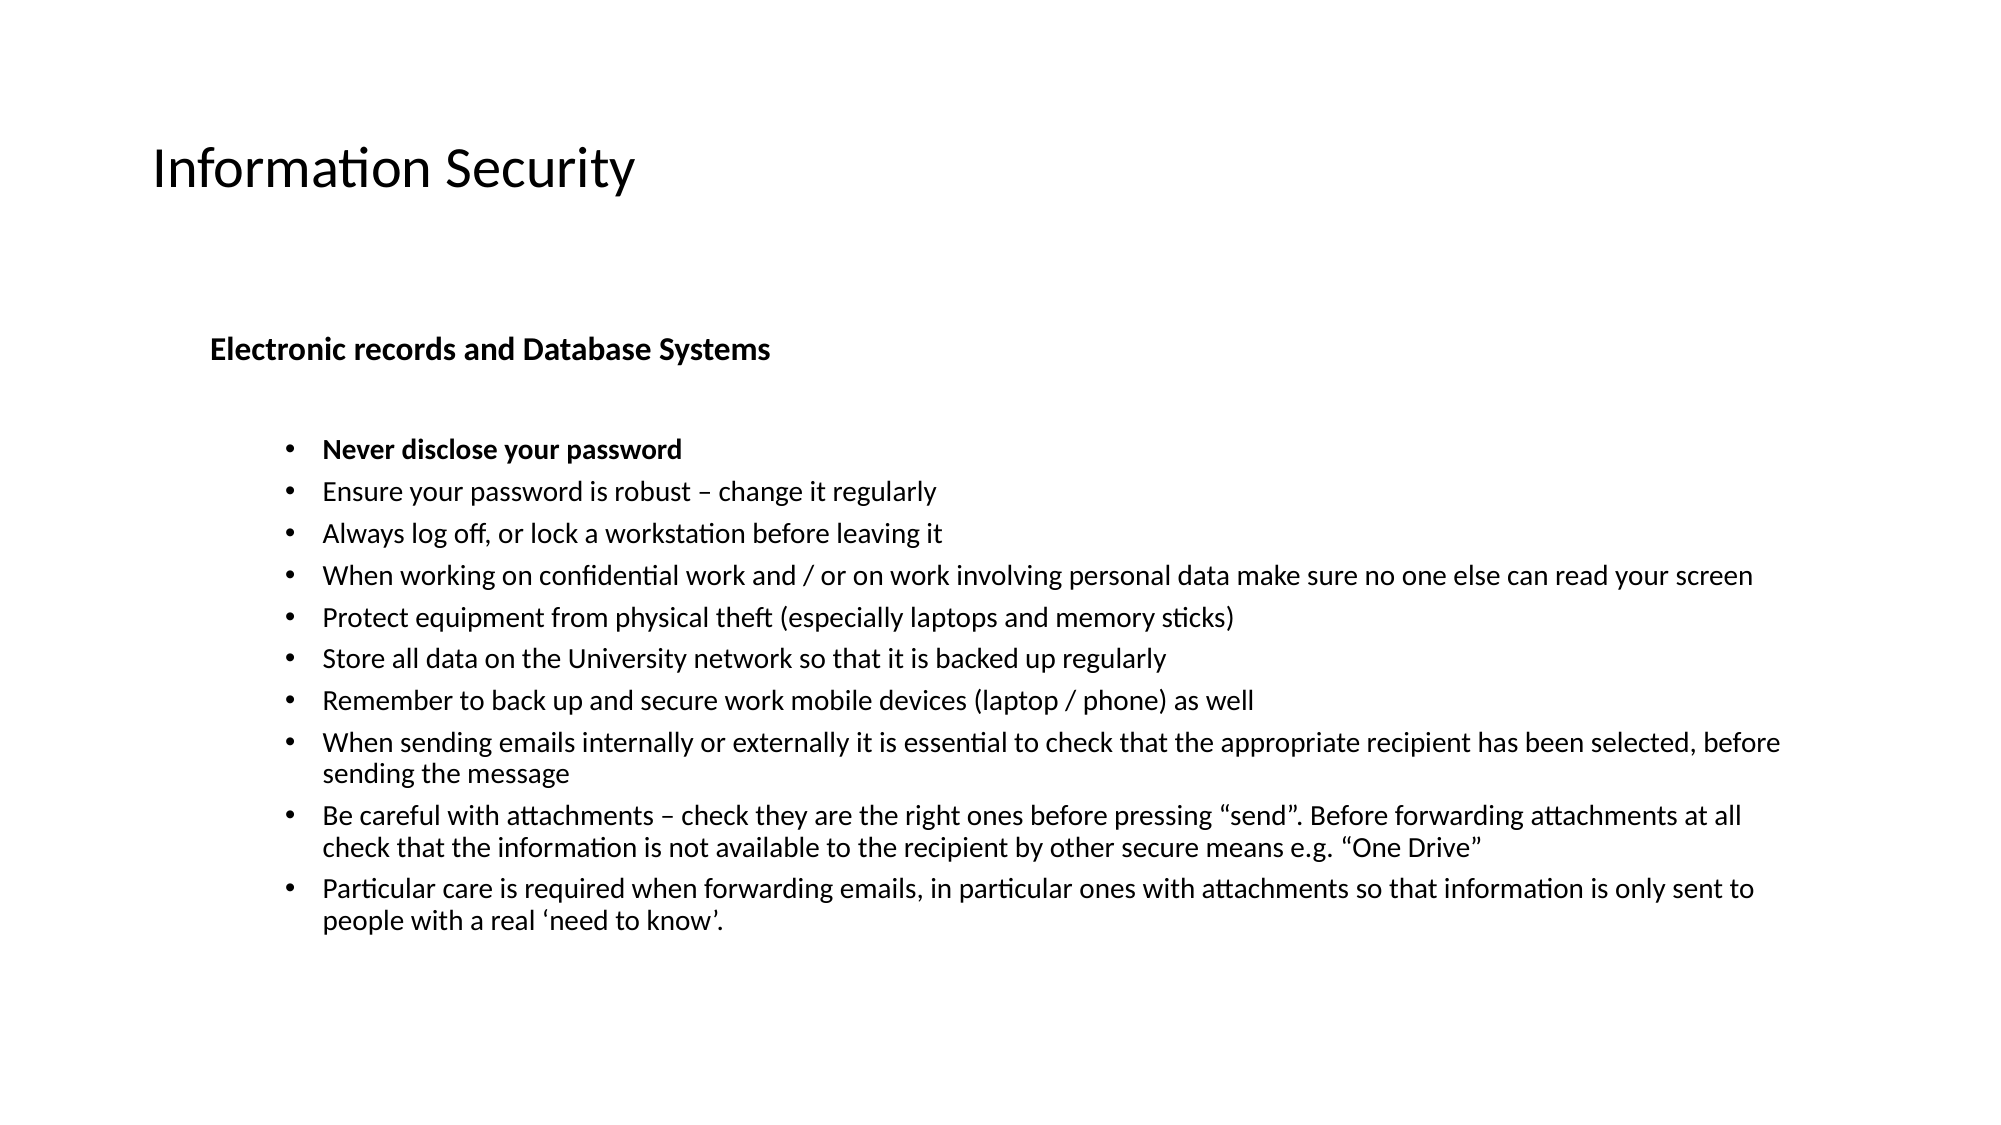

# Information Security
Electronic records and Database Systems

Never disclose your password
Ensure your password is robust – change it regularly
Always log off, or lock a workstation before leaving it
When working on confidential work and / or on work involving personal data make sure no one else can read your screen
Protect equipment from physical theft (especially laptops and memory sticks)
Store all data on the University network so that it is backed up regularly
Remember to back up and secure work mobile devices (laptop / phone) as well
When sending emails internally or externally it is essential to check that the appropriate recipient has been selected, before sending the message
Be careful with attachments – check they are the right ones before pressing “send”. Before forwarding attachments at all check that the information is not available to the recipient by other secure means e.g. “One Drive”
Particular care is required when forwarding emails, in particular ones with attachments so that information is only sent to people with a real ‘need to know’.